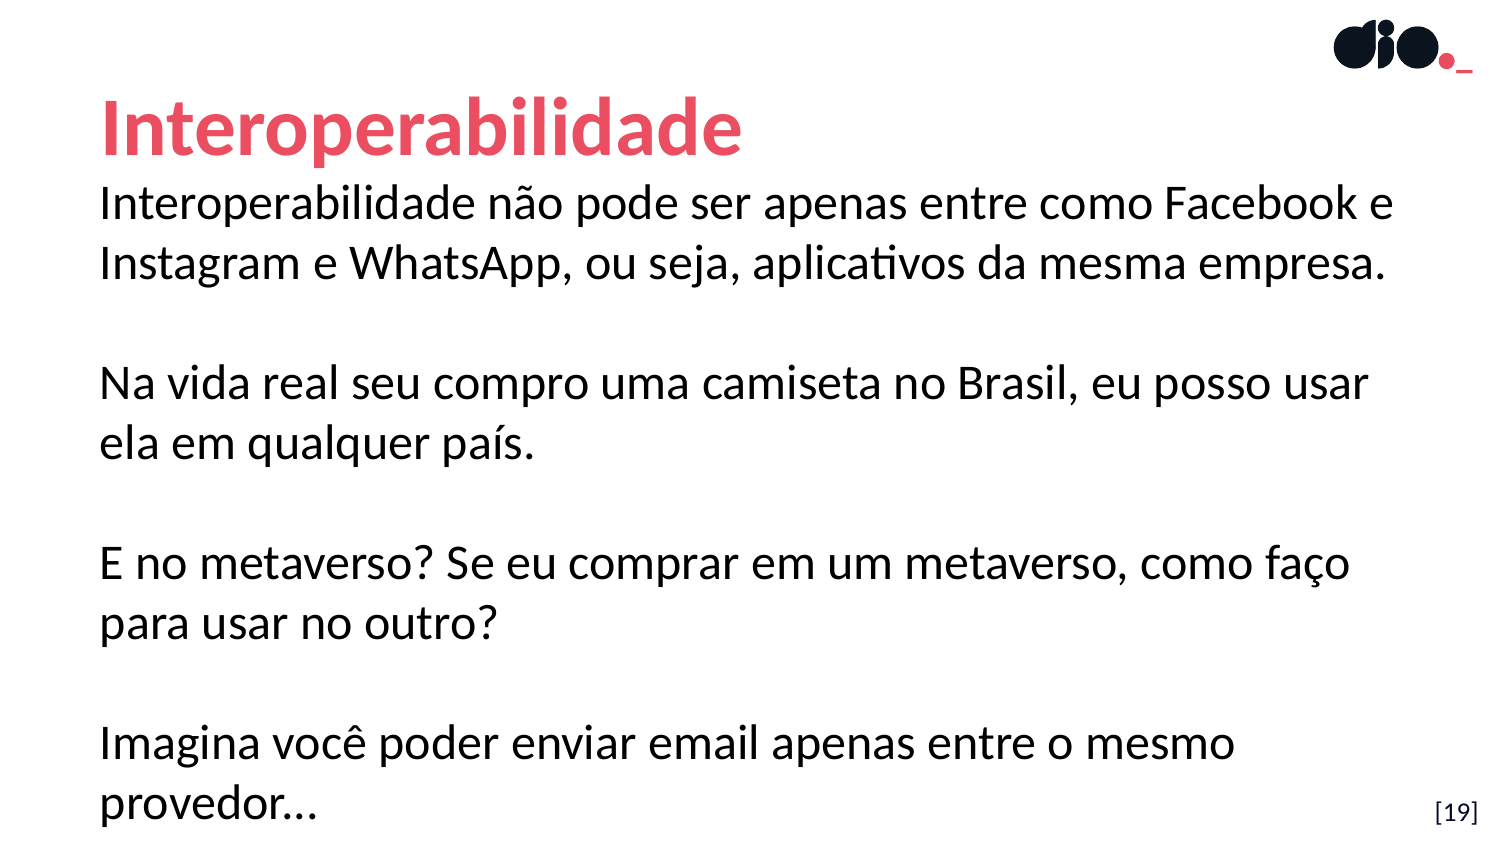

Interoperabilidade
Interoperabilidade não pode ser apenas entre como Facebook e Instagram e WhatsApp, ou seja, aplicativos da mesma empresa.

Na vida real seu compro uma camiseta no Brasil, eu posso usar ela em qualquer país.

E no metaverso? Se eu comprar em um metaverso, como faço para usar no outro?

Imagina você poder enviar email apenas entre o mesmo provedor...
[19]